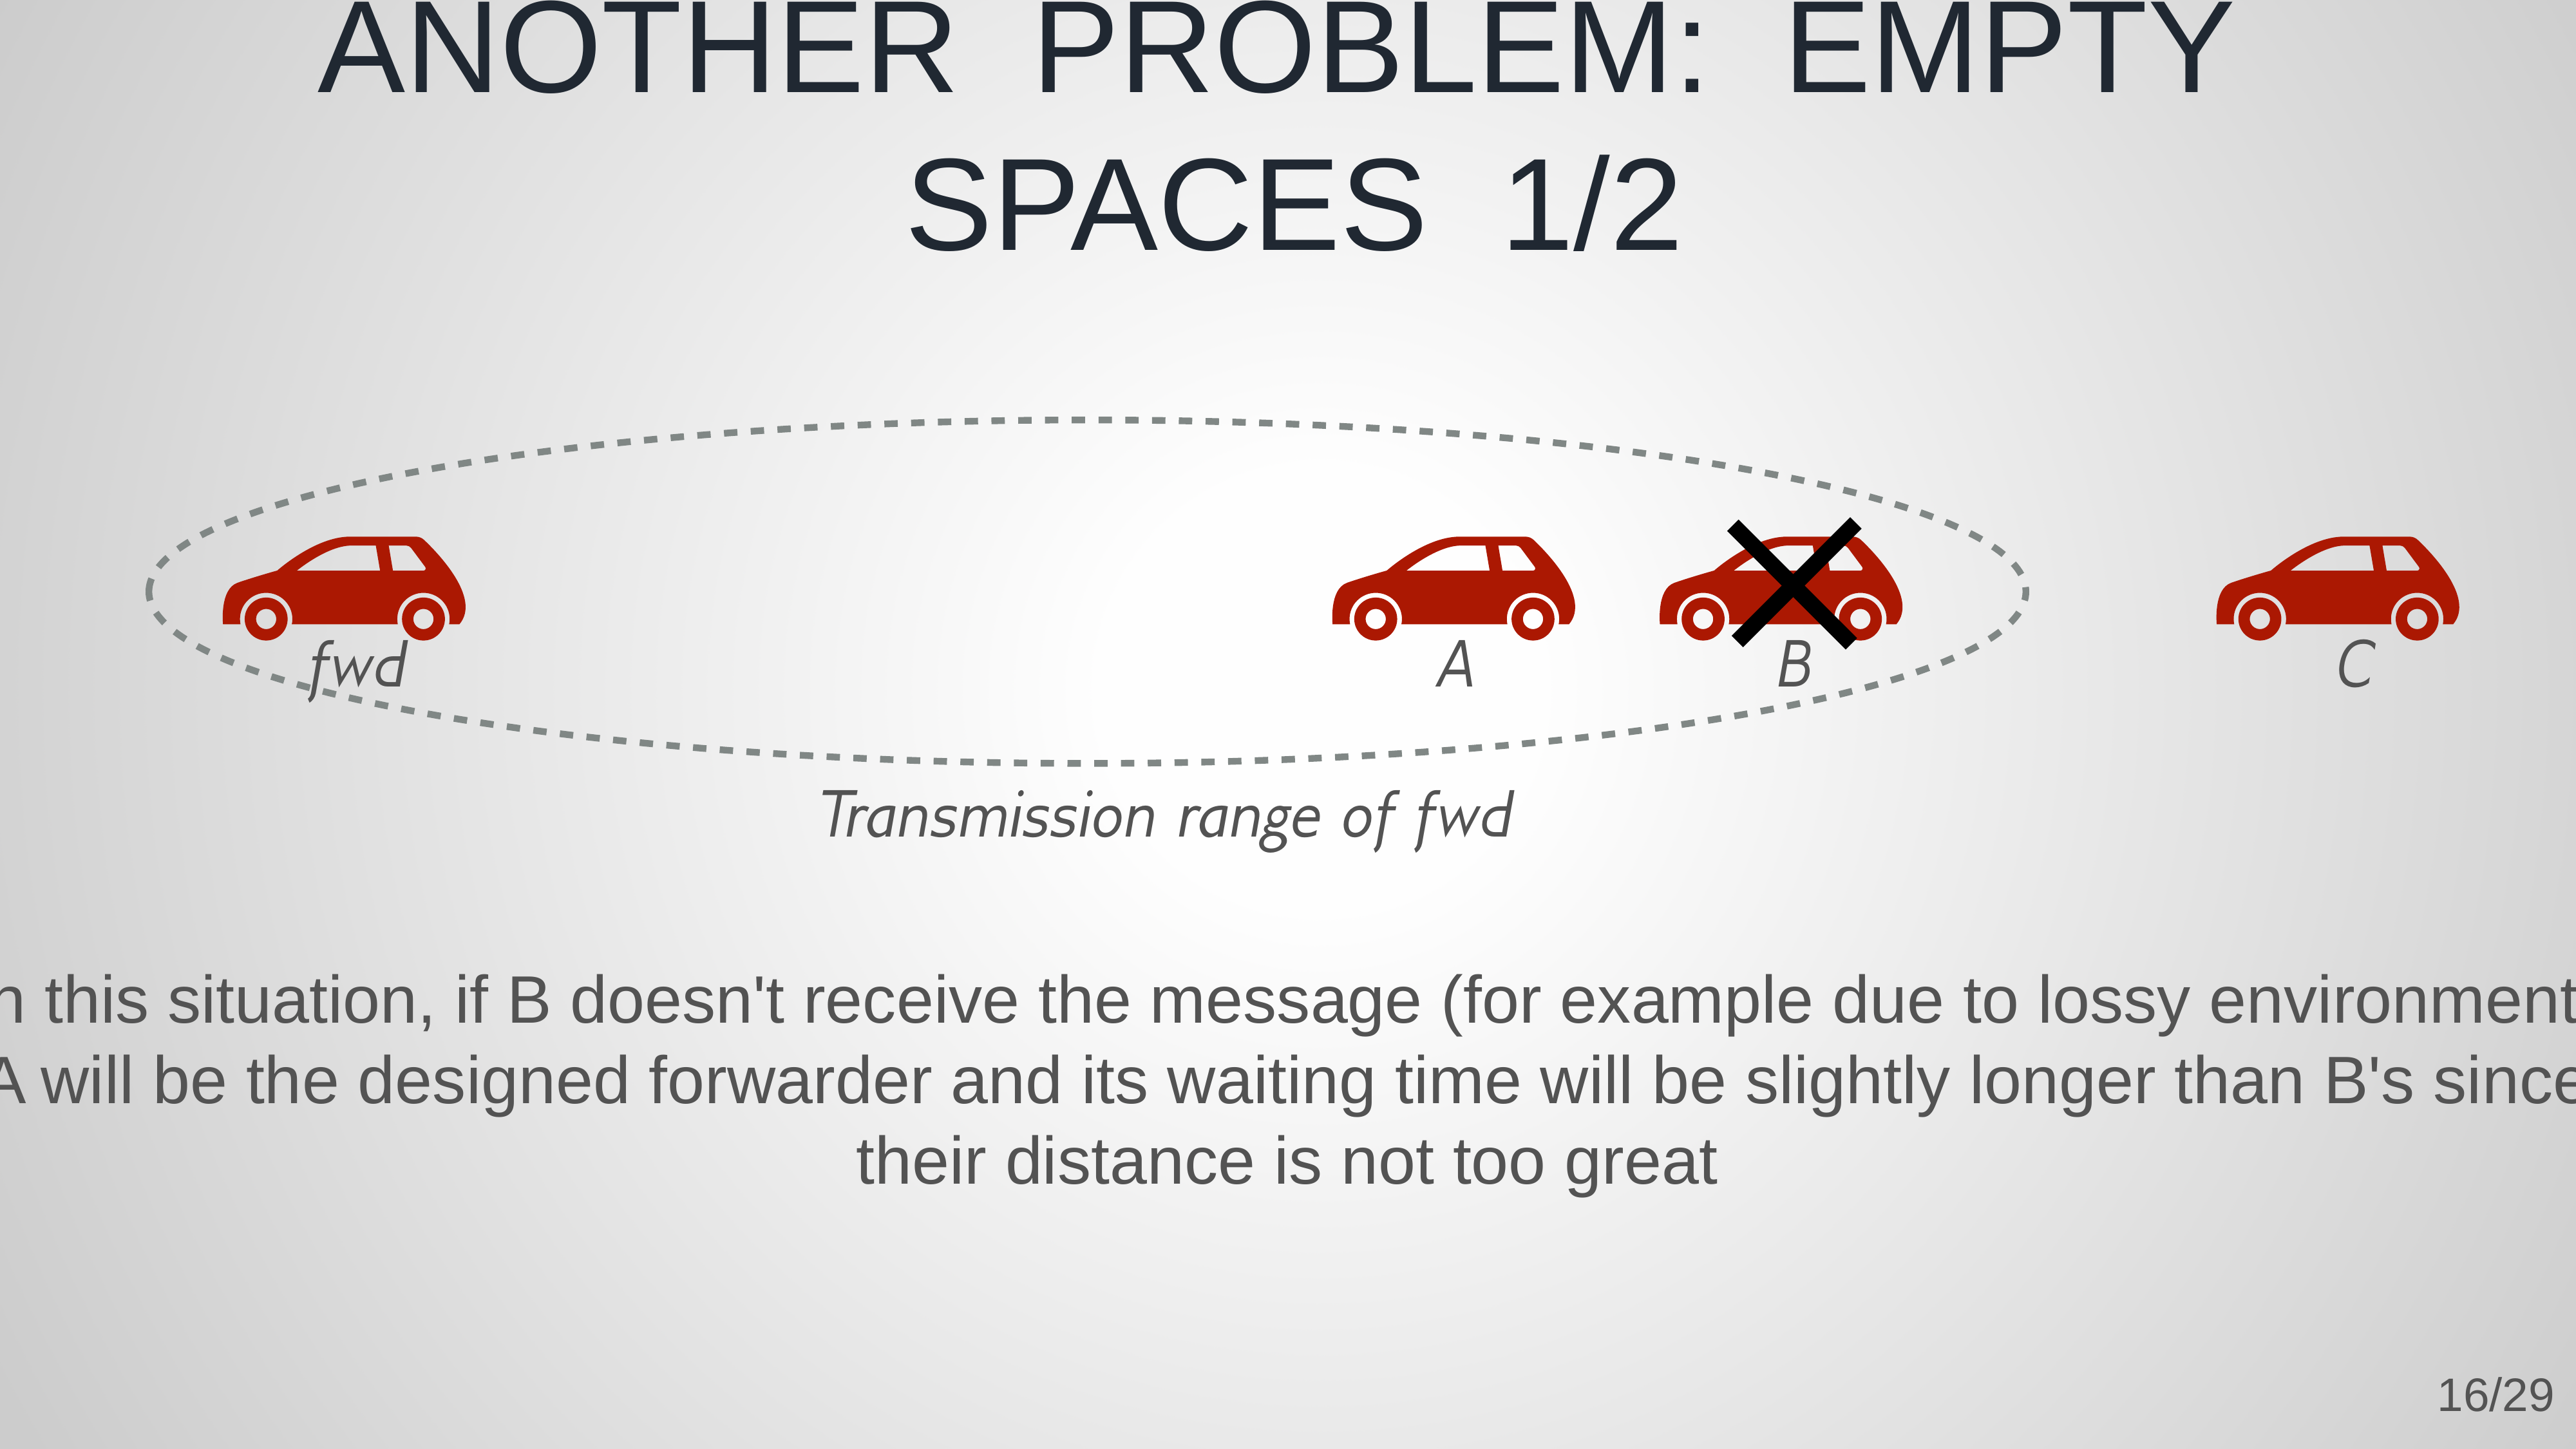

# ANOTHER  PROBLEM:  EMPTY  SPACES  1/2

fwd
A
B
C
Transmission range of fwd
In this situation, if B doesn't receive the message (for example due to lossy environment)
A will be the designed forwarder and its waiting time will be slightly longer than B's since
their distance is not too great
16/29